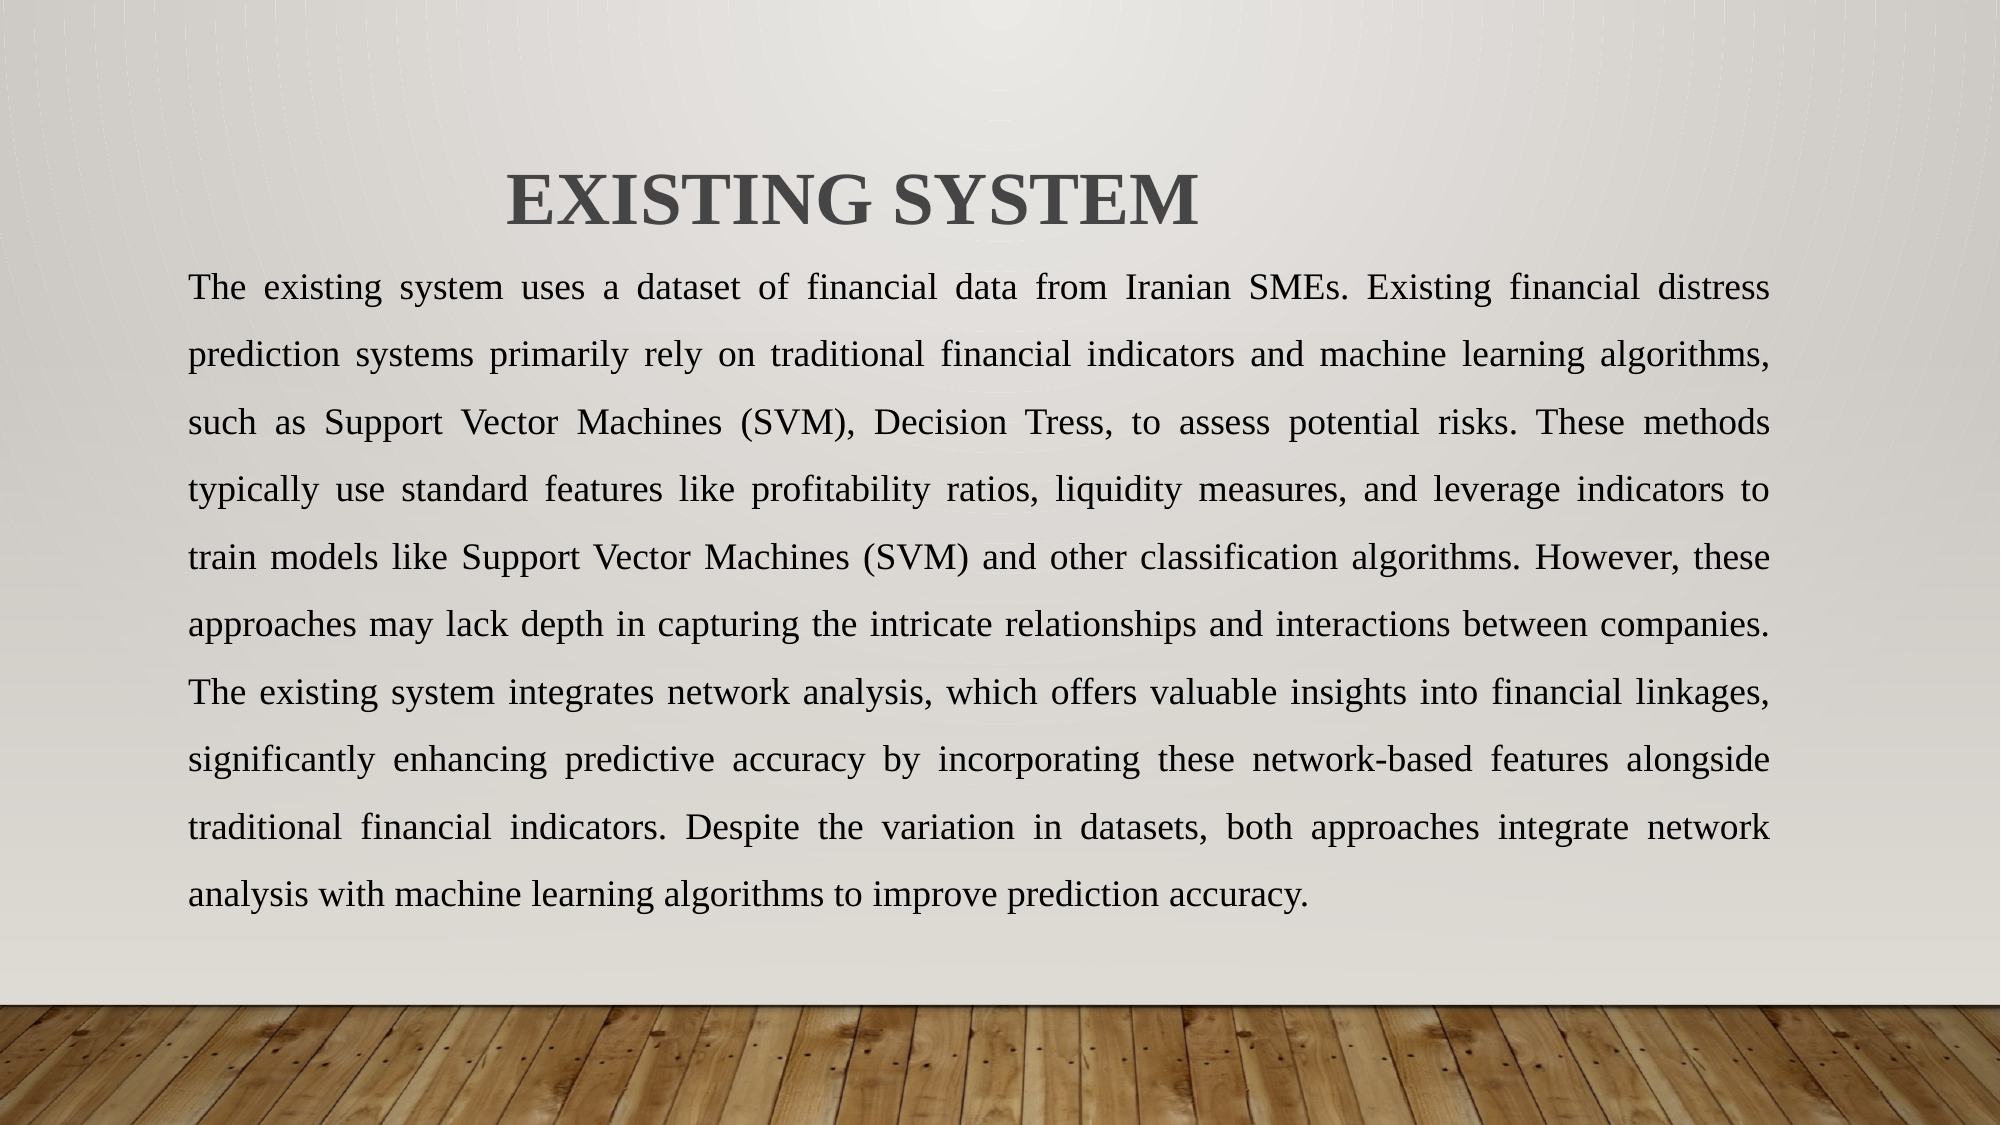

EXISTING SYSTEM
The existing system uses a dataset of financial data from Iranian SMEs. Existing financial distress prediction systems primarily rely on traditional financial indicators and machine learning algorithms, such as Support Vector Machines (SVM), Decision Tress, to assess potential risks. These methods typically use standard features like profitability ratios, liquidity measures, and leverage indicators to train models like Support Vector Machines (SVM) and other classification algorithms. However, these approaches may lack depth in capturing the intricate relationships and interactions between companies. The existing system integrates network analysis, which offers valuable insights into financial linkages, significantly enhancing predictive accuracy by incorporating these network-based features alongside traditional financial indicators. Despite the variation in datasets, both approaches integrate network analysis with machine learning algorithms to improve prediction accuracy.